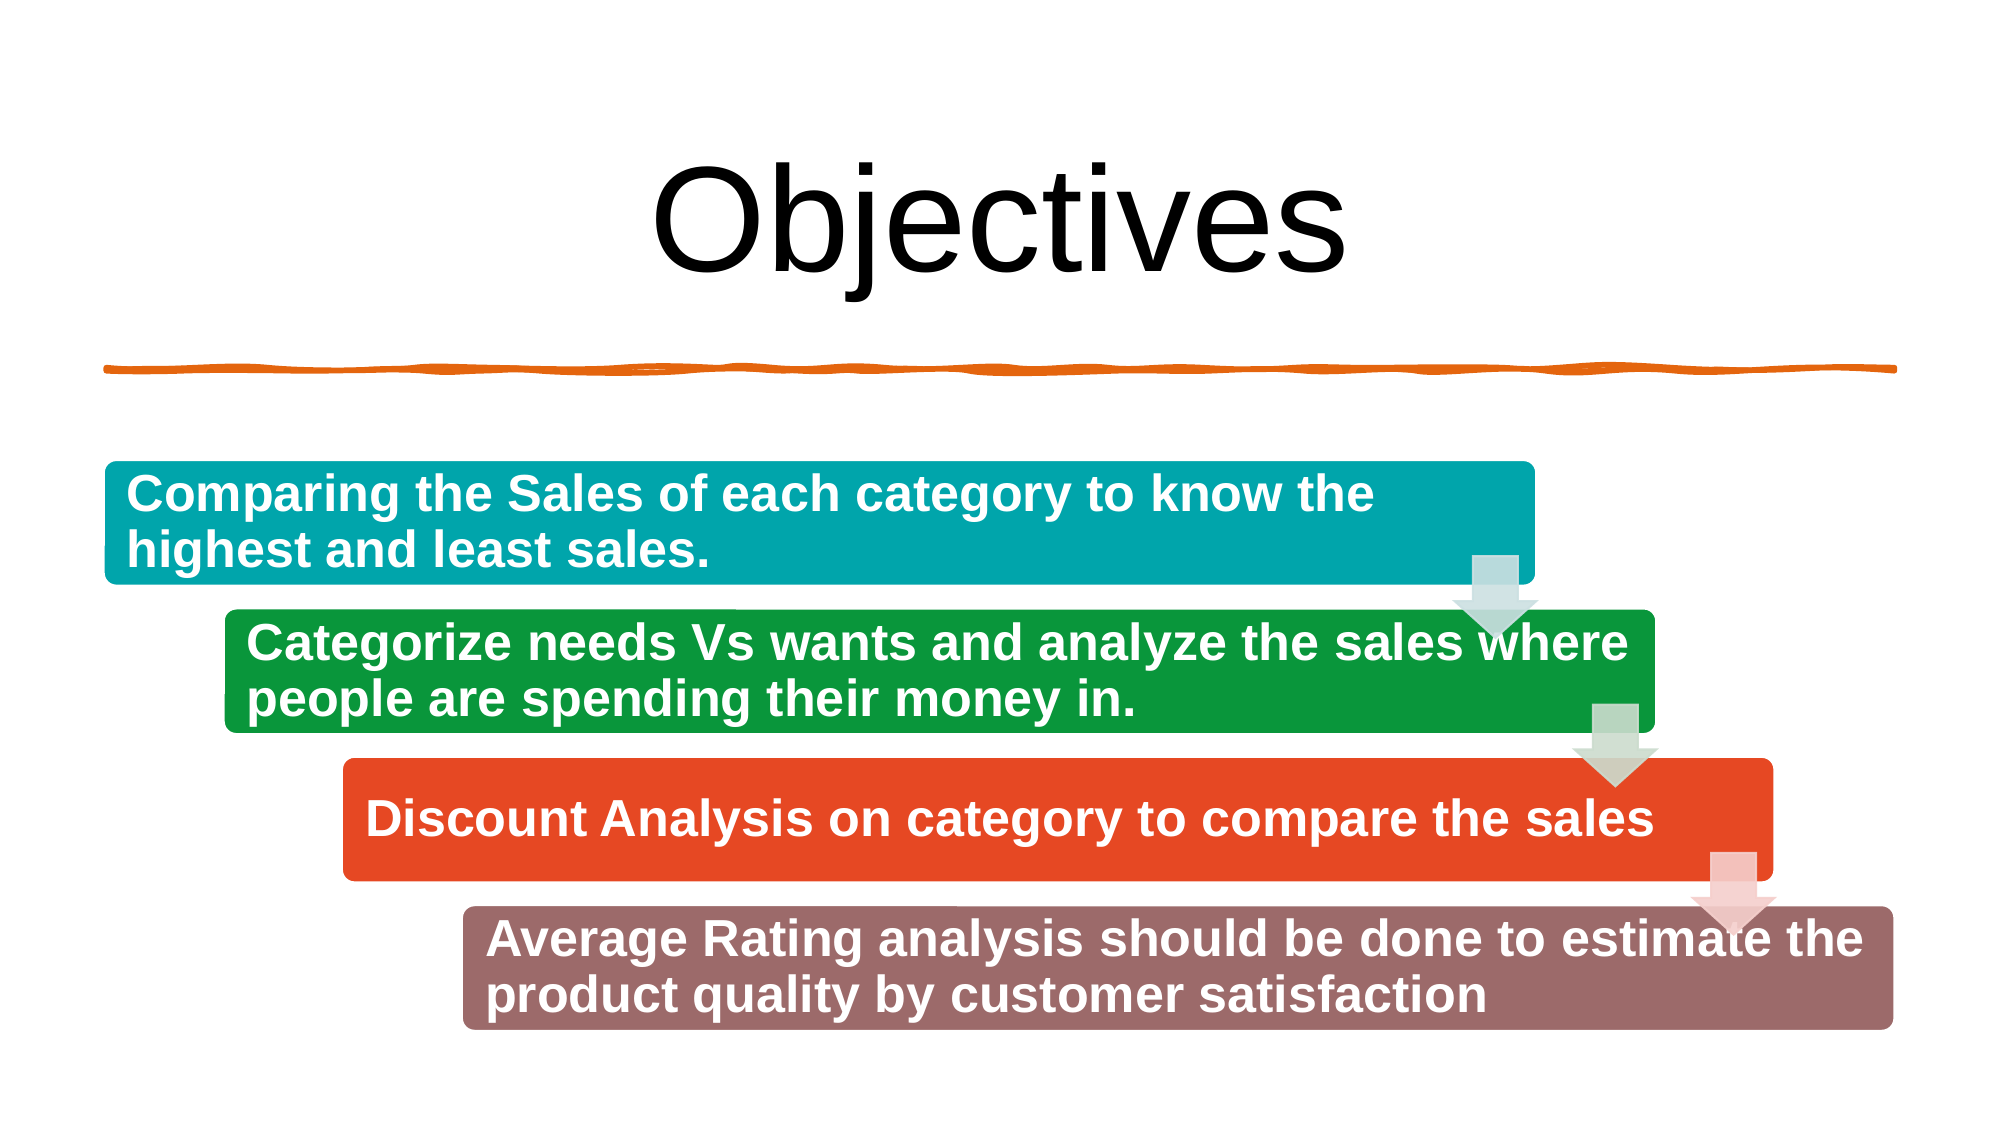

# Objectives

Comparing the Sales of each category to know the highest and least sales.
Categorize needs Vs wants and analyze the sales where people are spending their money in.
Discount Analysis on category to compare the sales
Average Rating analysis should be done to estimate the product quality by customer satisfaction